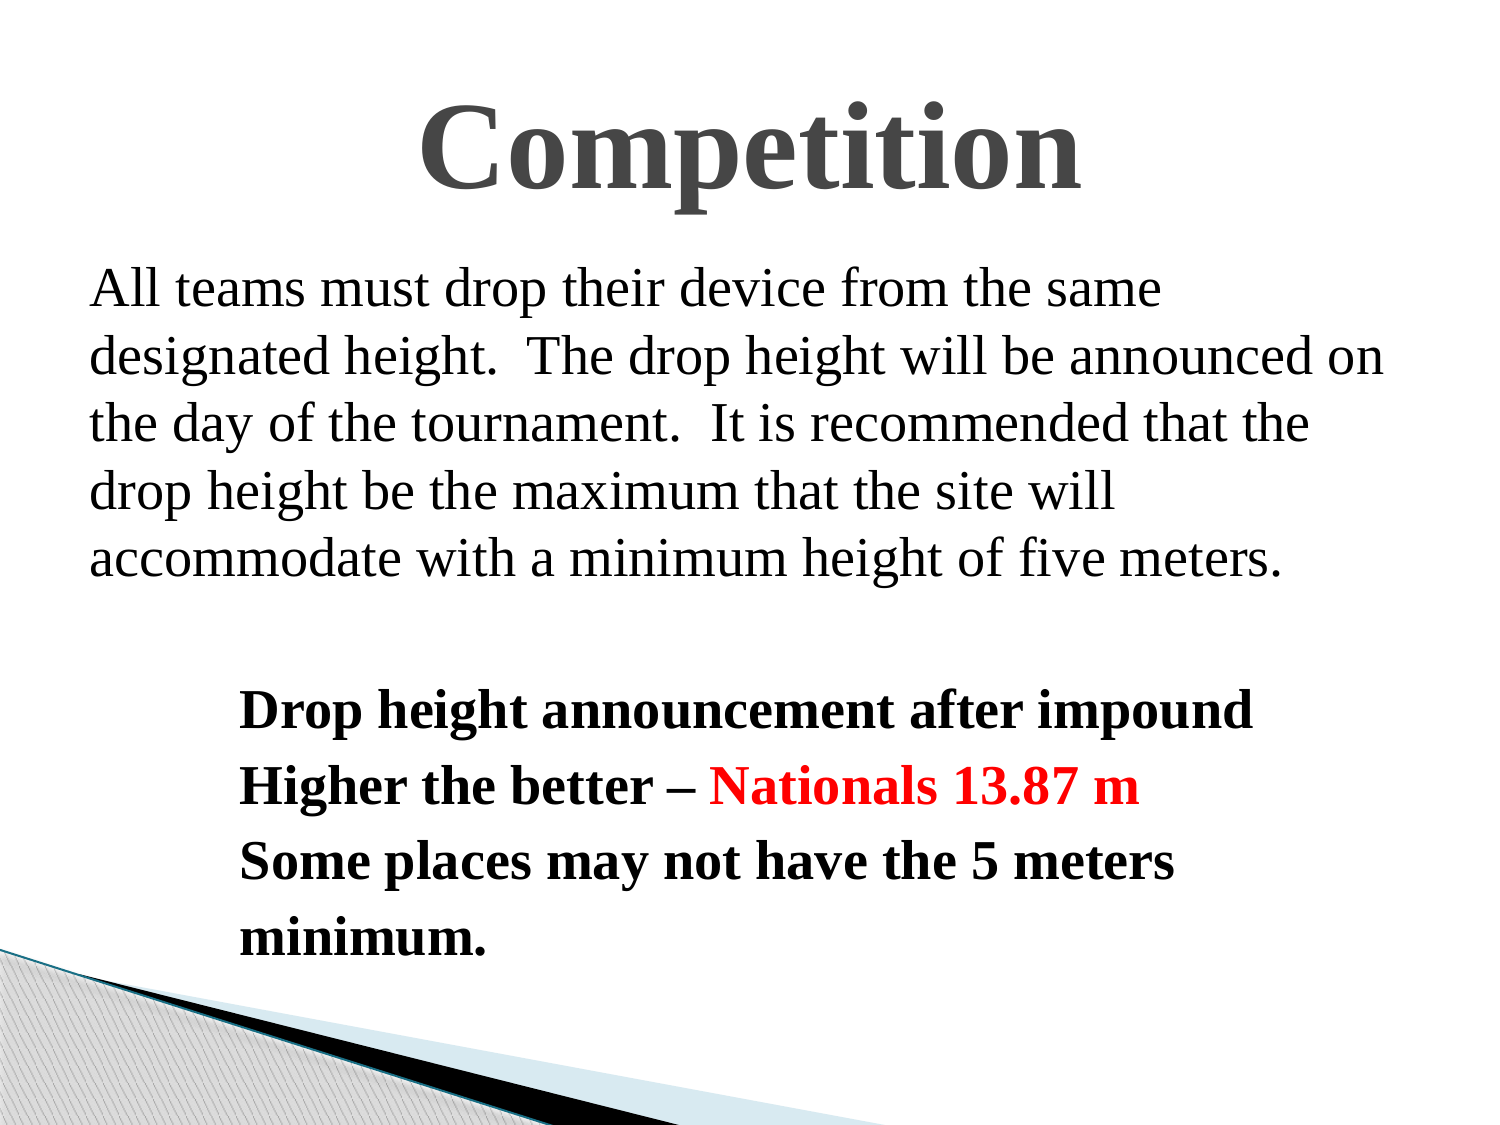

# Competition
All teams must drop their device from the same designated height.  The drop height will be announced on the day of the tournament.  It is recommended that the drop height be the maximum that the site will accommodate with a minimum height of five meters.

	Drop height announcement after impound
	Higher the better – Nationals 13.87 m
	Some places may not have the 5 meters
	minimum.